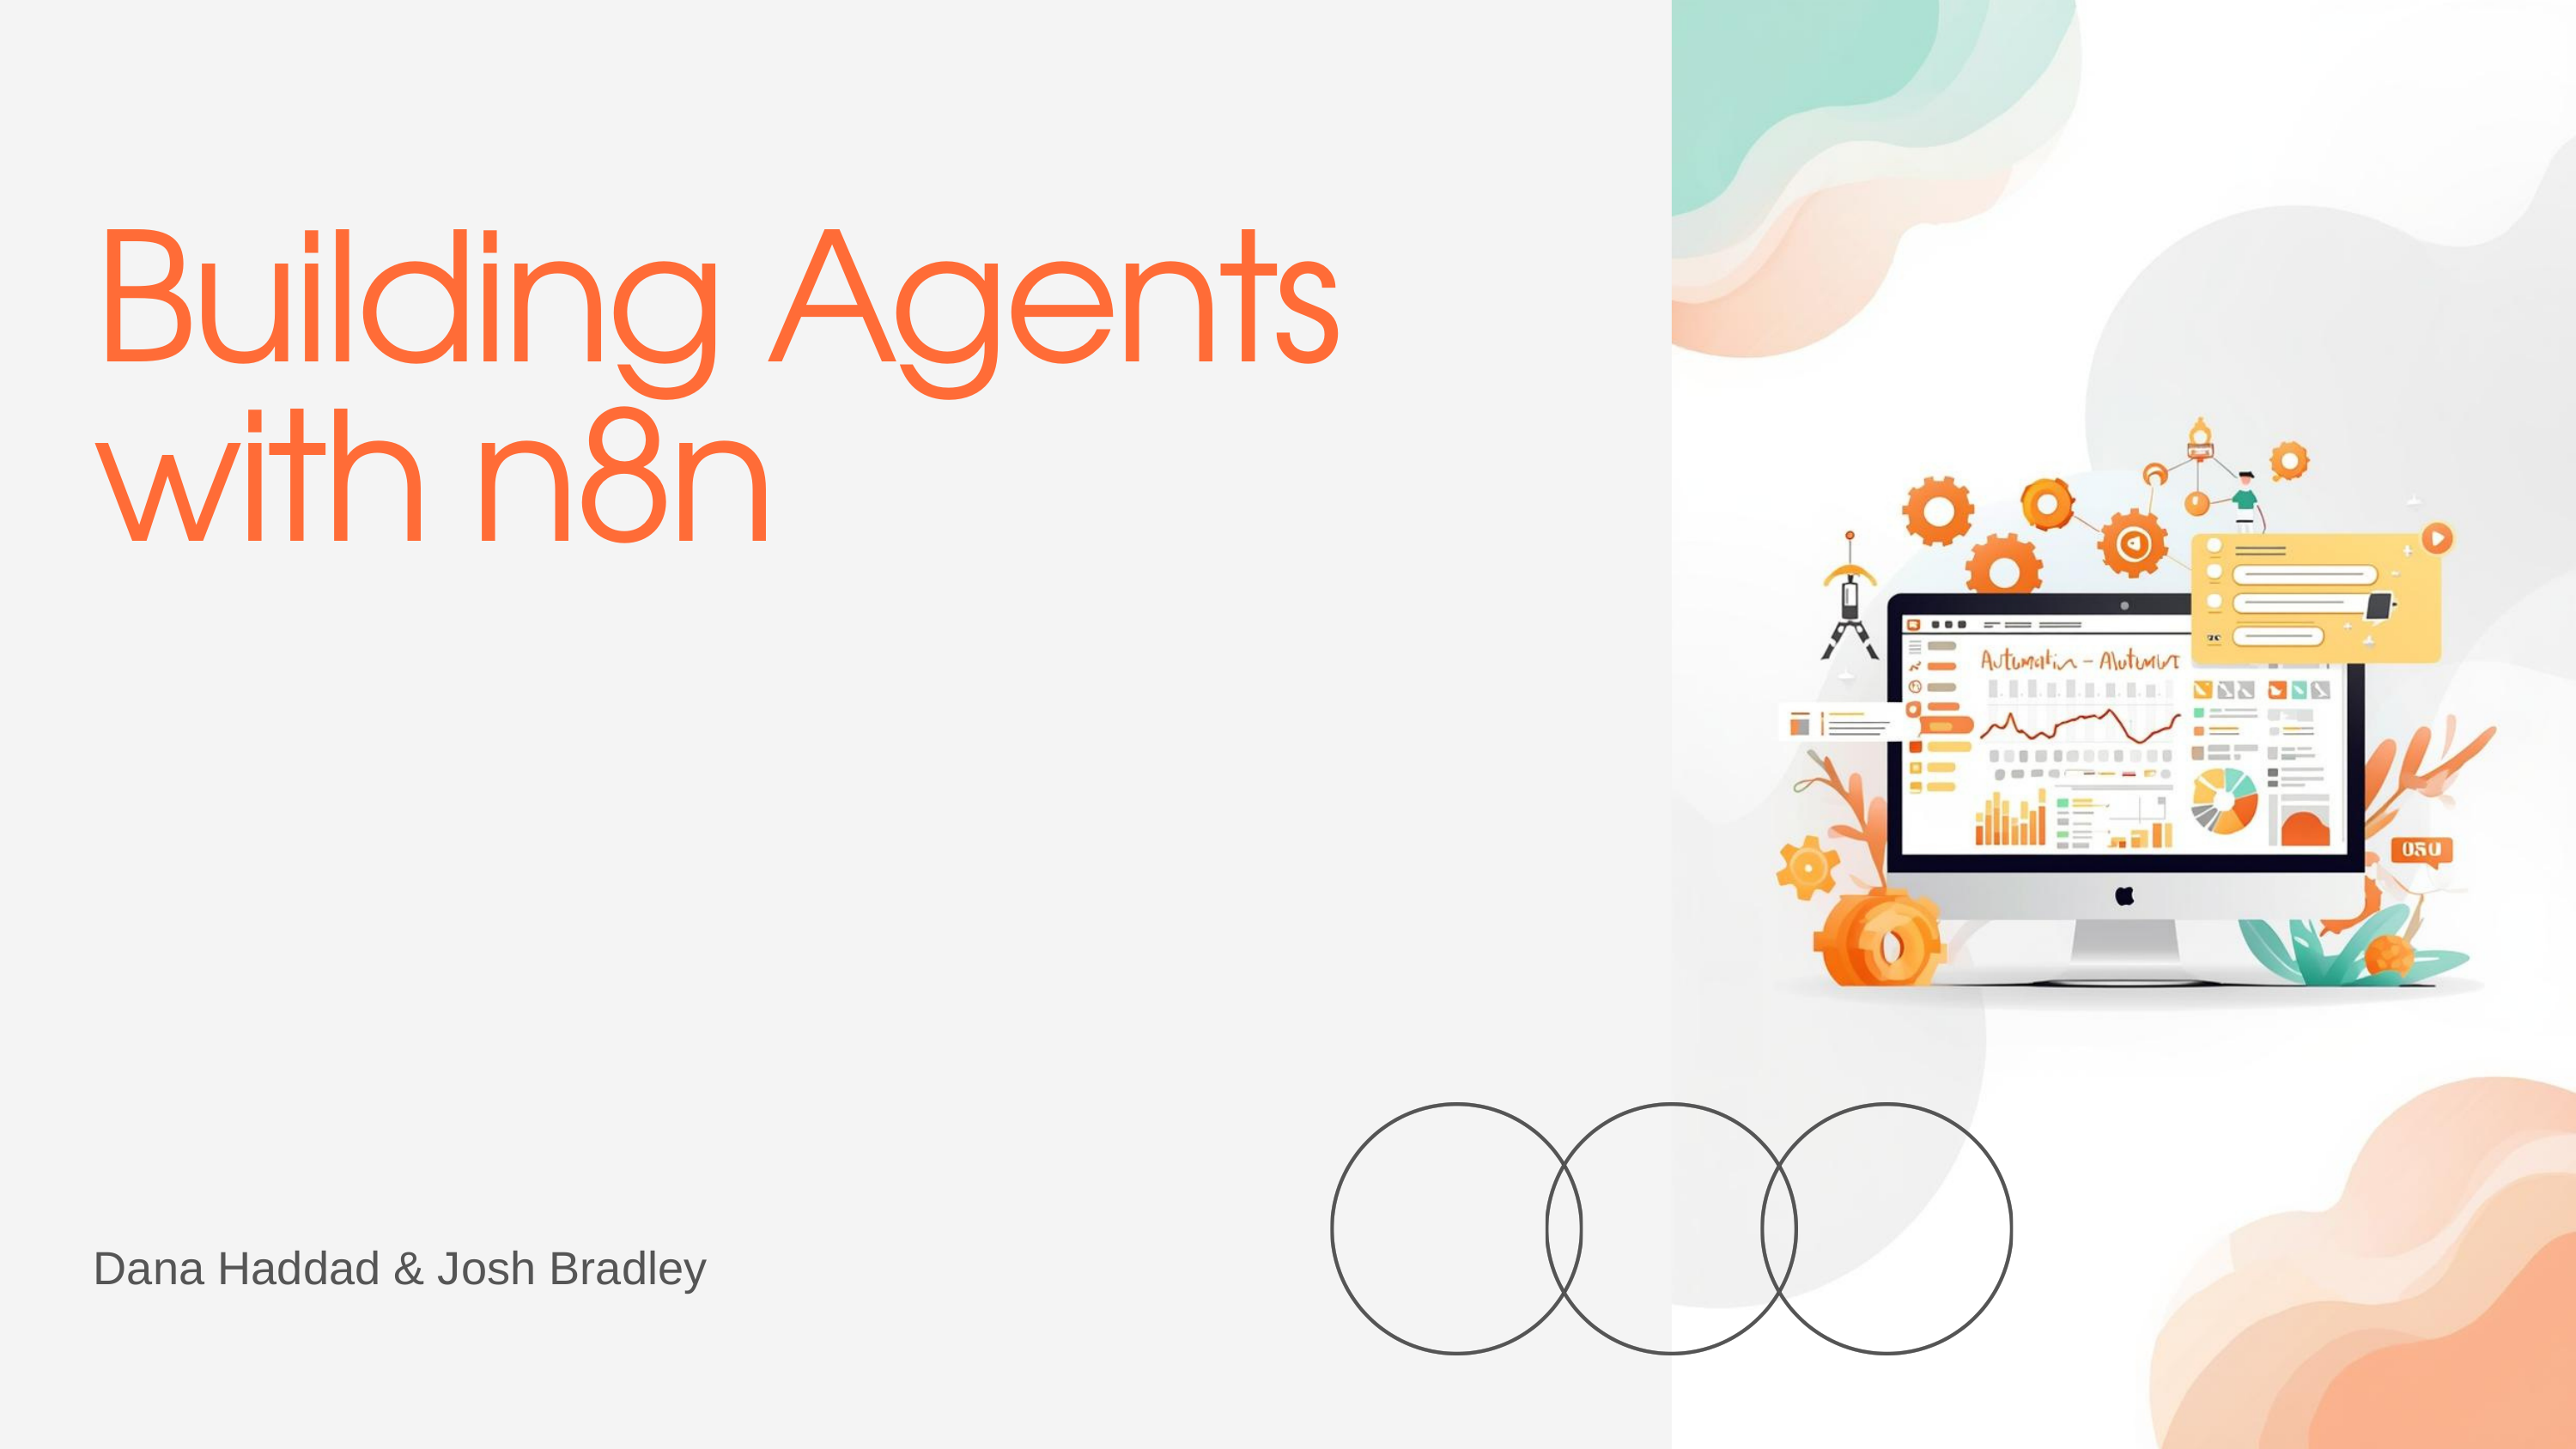

Building Agents with n8n

Dana Haddad & Josh Bradley